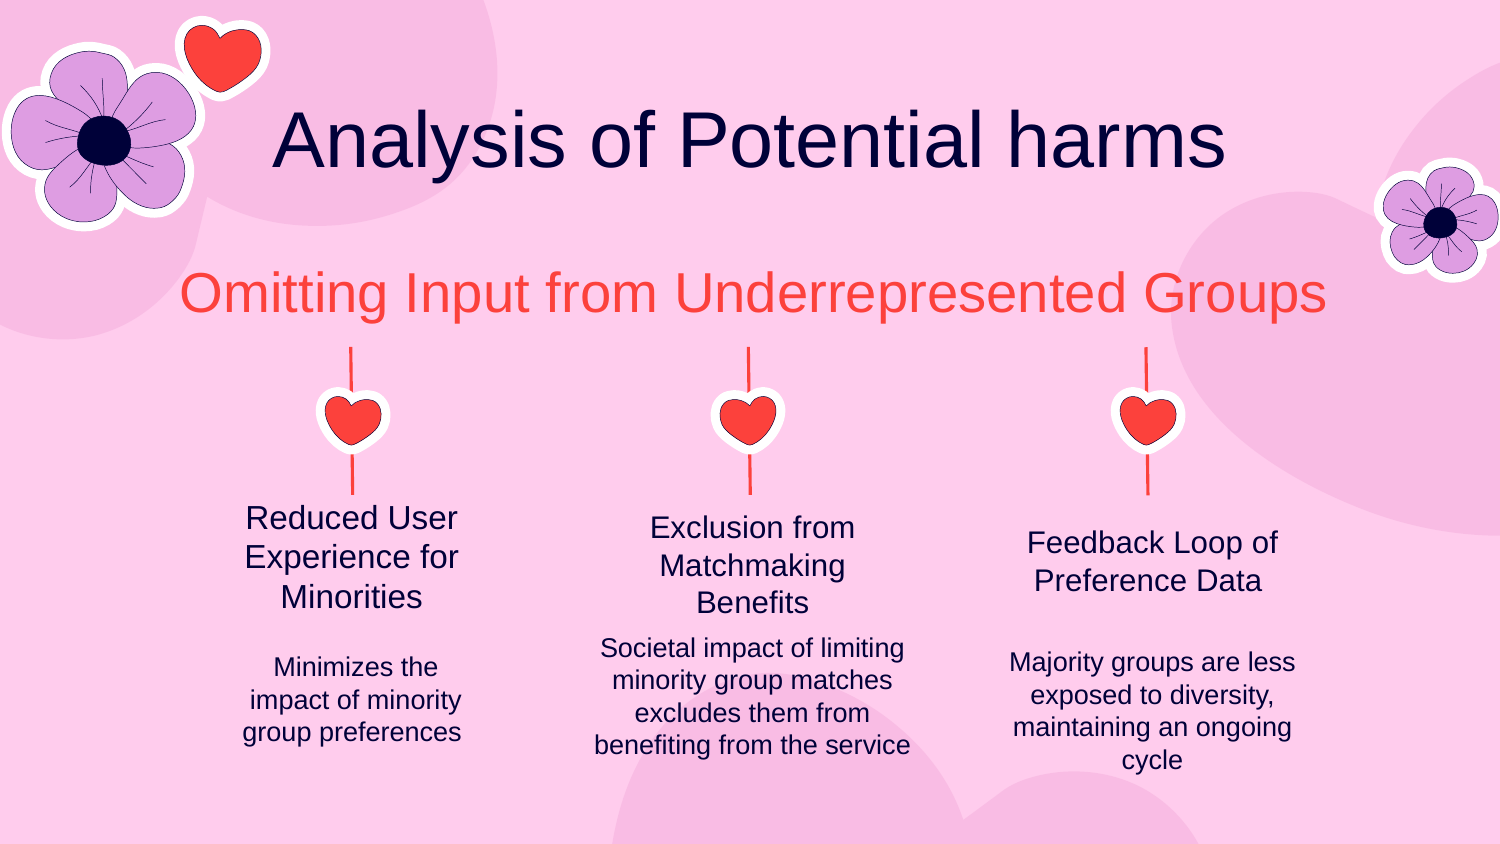

# Analysis of Potential harms

Omitting Input from Underrepresented Groups

Feedback Loop of Preference Data
Reduced User Experience for Minorities
Exclusion from Matchmaking Benefits
Societal impact of limiting minority group matches excludes them from benefiting from the service
Majority groups are less exposed to diversity, maintaining an ongoing cycle
Minimizes the impact of minority group preferences